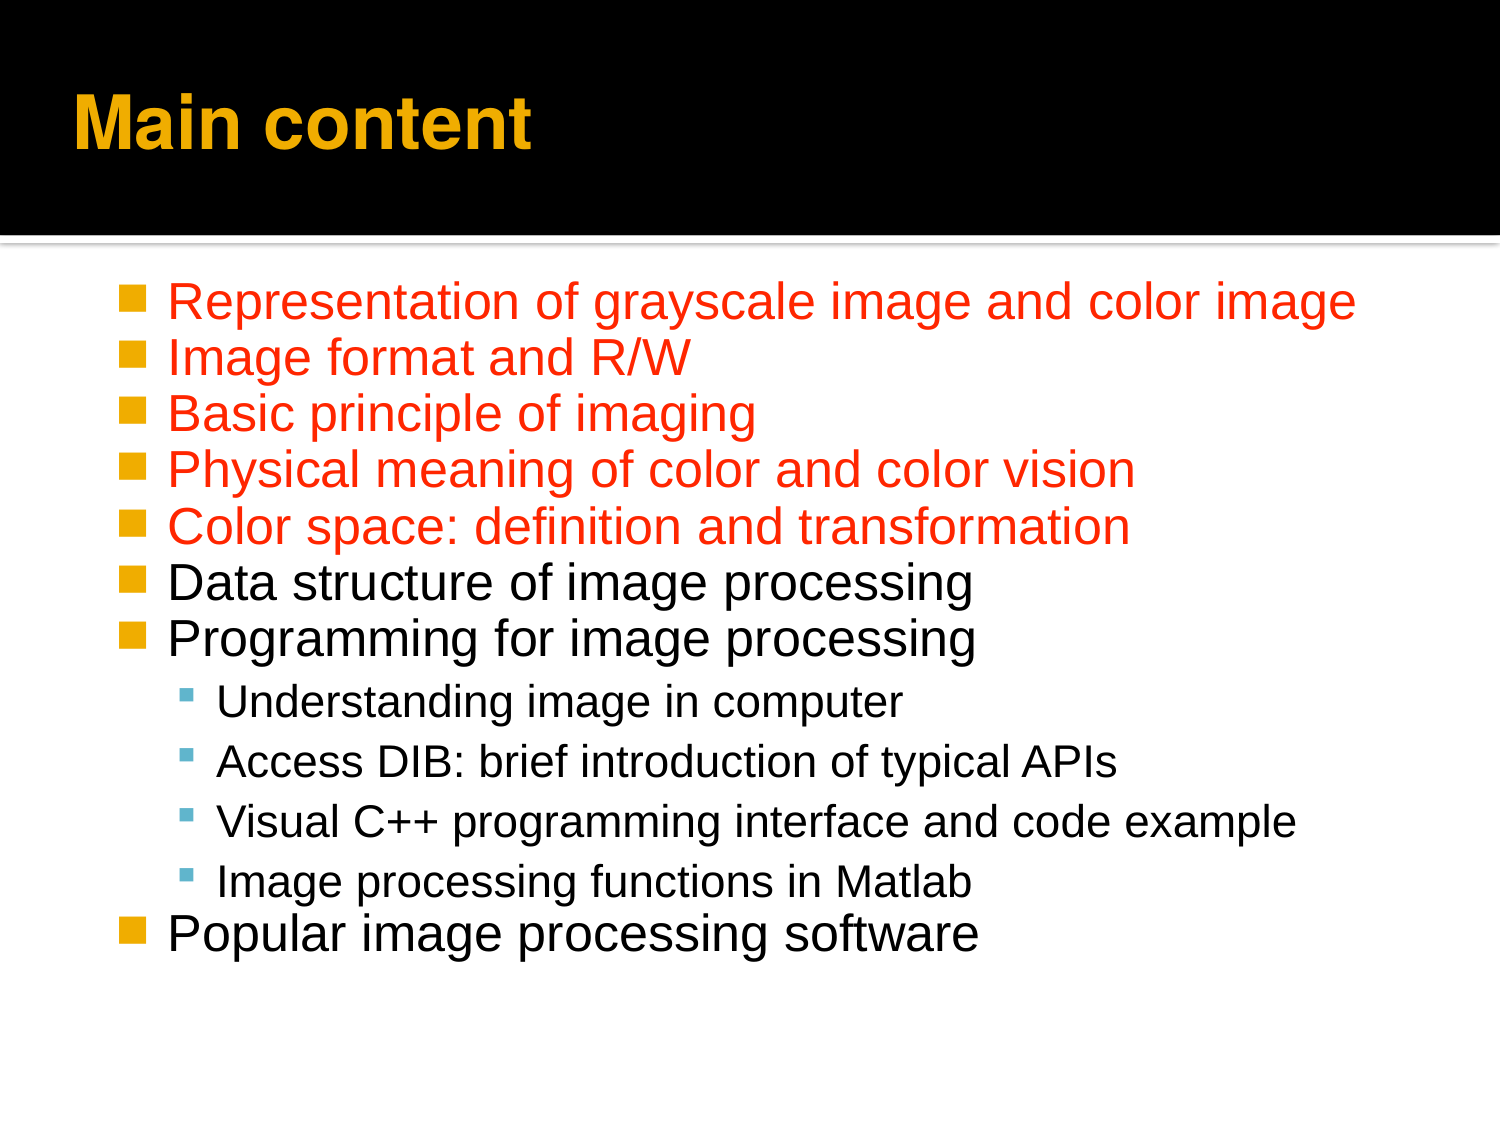

# Main content
Representation of grayscale image and color image
Image format and R/W
Basic principle of imaging
Physical meaning of color and color vision
Color space: definition and transformation
Data structure of image processing
Programming for image processing
Understanding image in computer
Access DIB: brief introduction of typical APIs
Visual C++ programming interface and code example
Image processing functions in Matlab
Popular image processing software